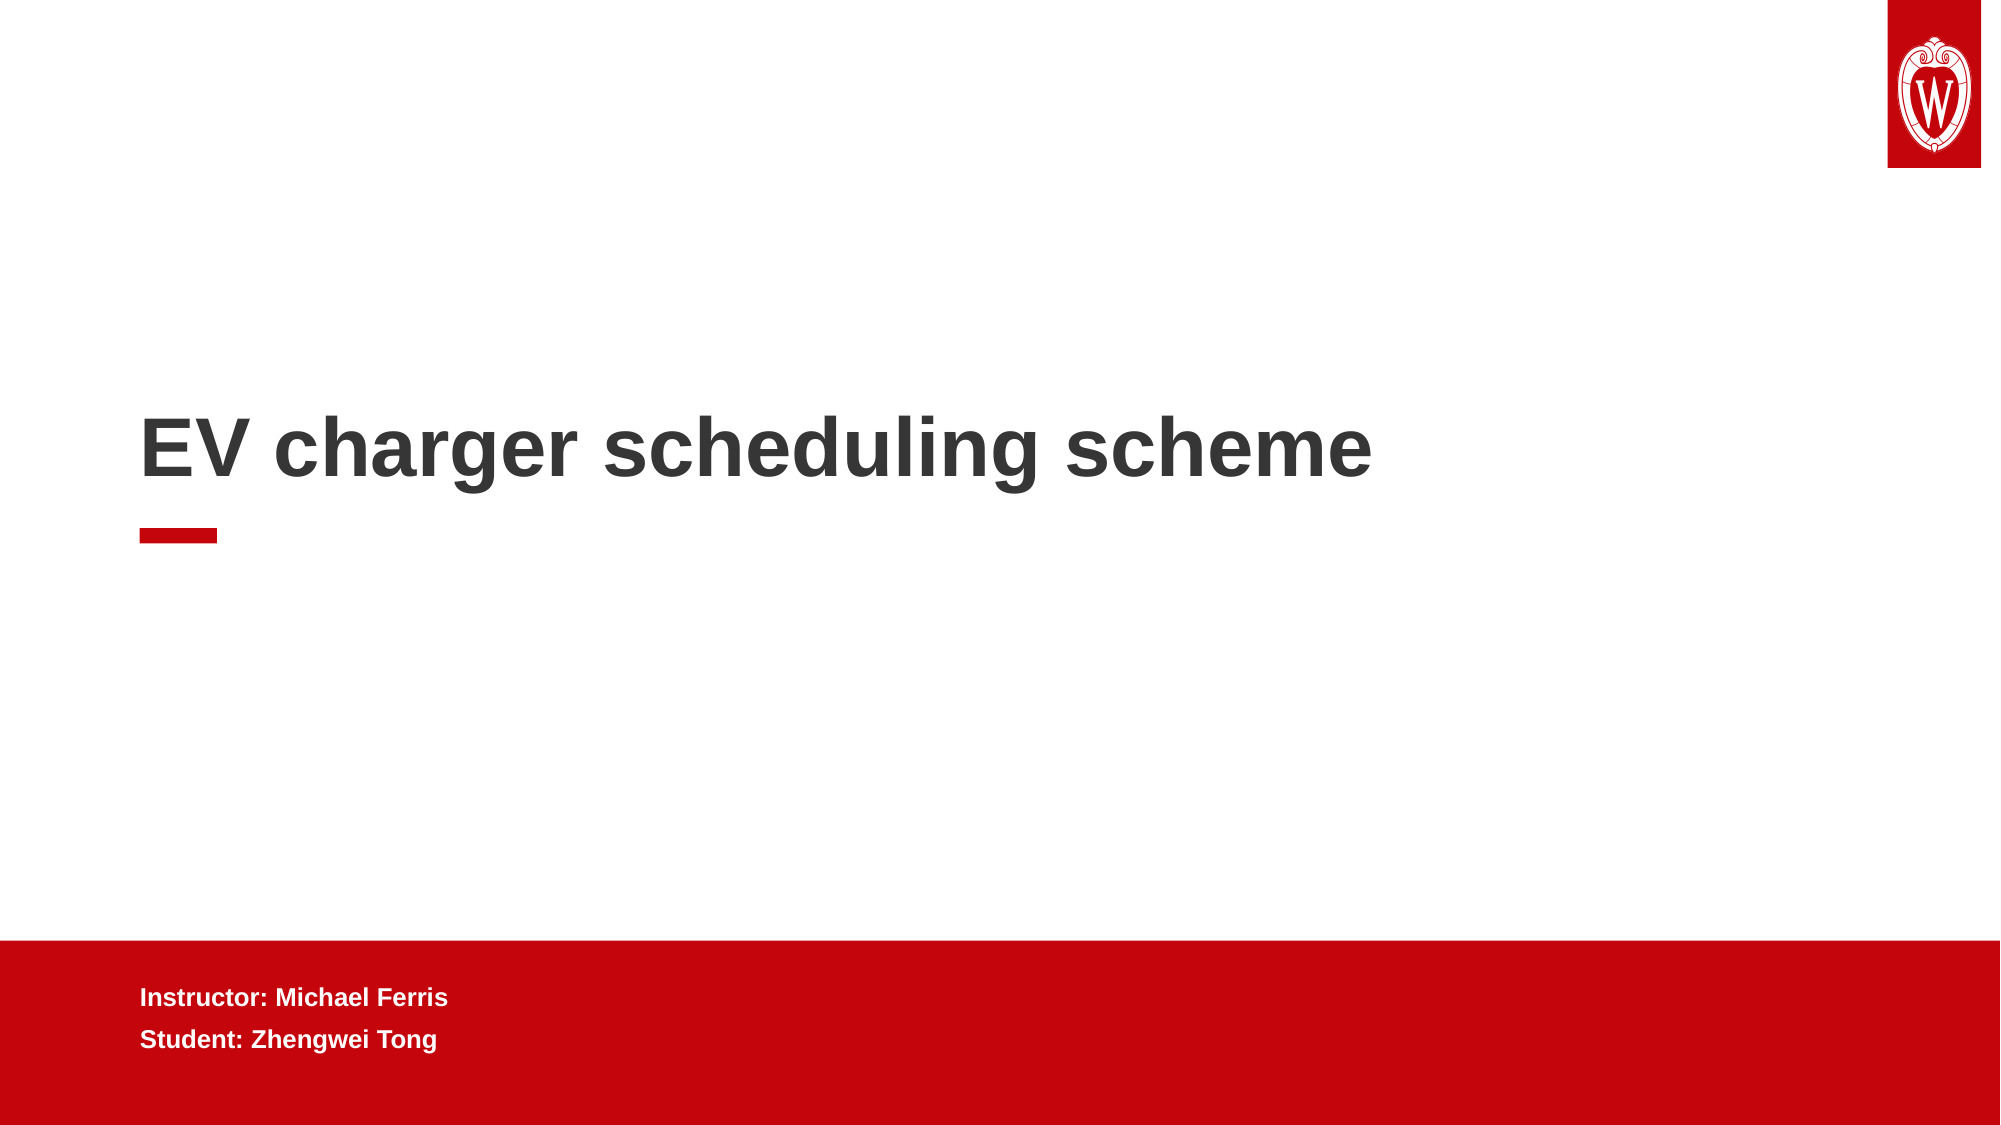

EV charger scheduling scheme

Instructor: Michael Ferris
Student: Zhengwei Tong